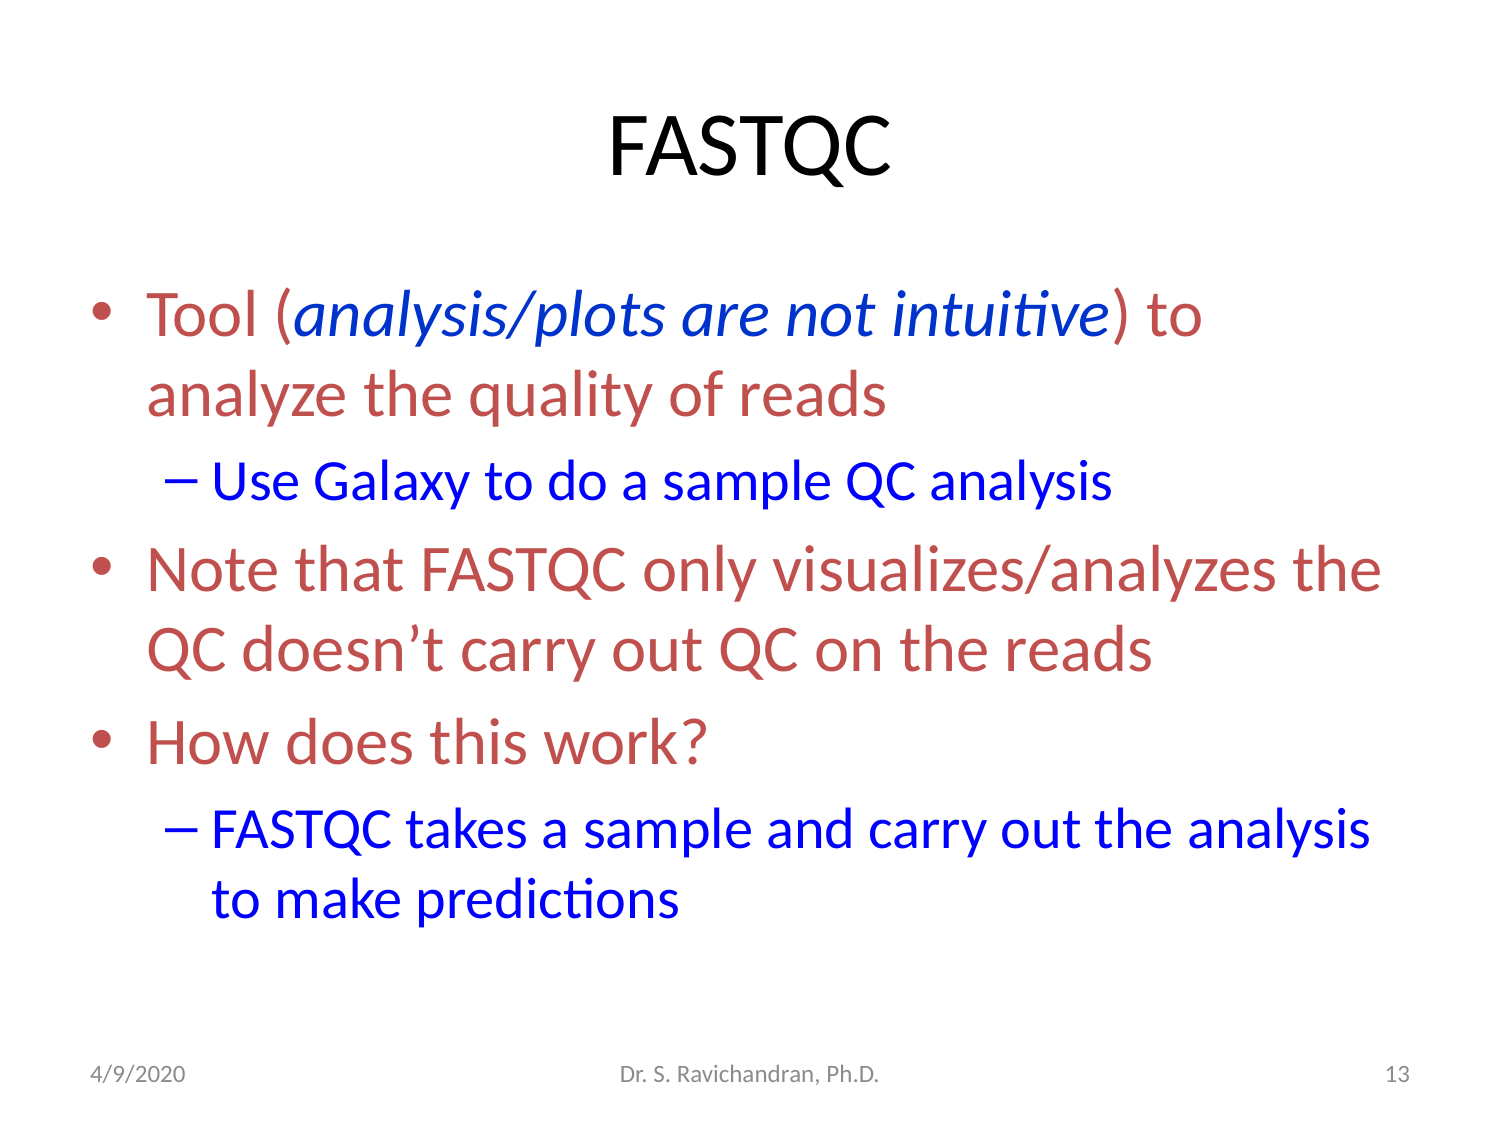

# FASTQC
Tool (analysis/plots are not intuitive) to analyze the quality of reads
Use Galaxy to do a sample QC analysis
Note that FASTQC only visualizes/analyzes the QC doesn’t carry out QC on the reads
How does this work?
FASTQC takes a sample and carry out the analysis to make predictions
4/9/2020
Dr. S. Ravichandran, Ph.D.
13